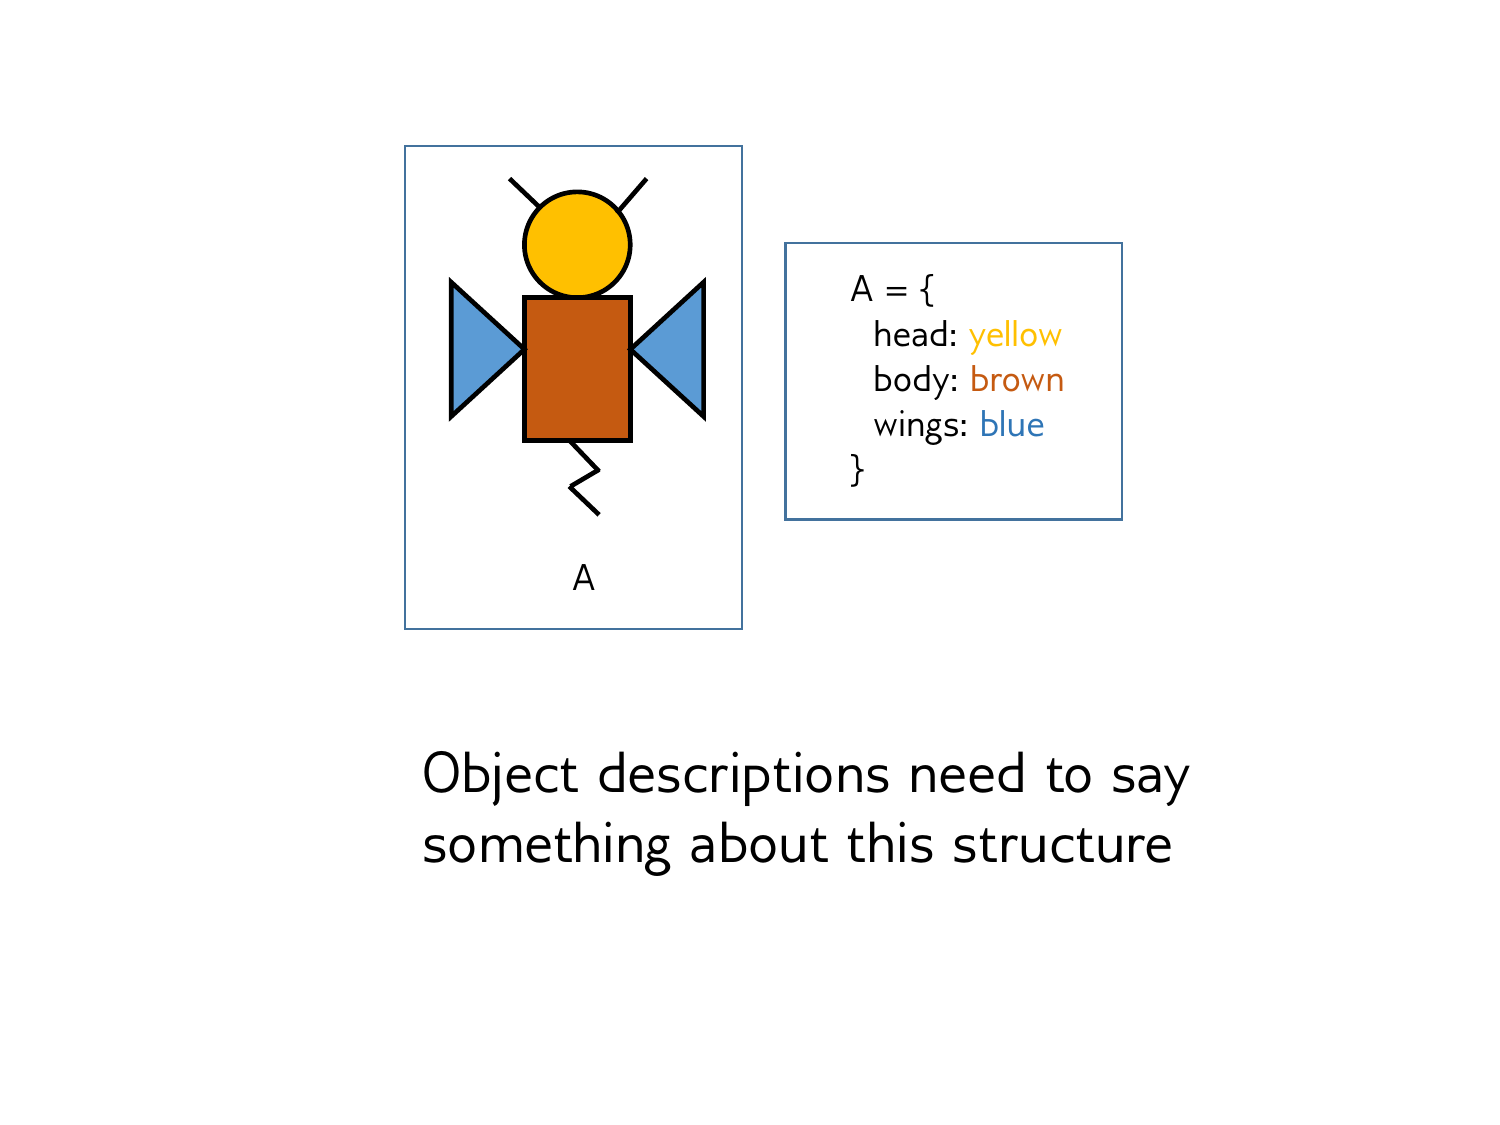

A = {
  head: yellow
  body: brown
  wings: blue
}
A
Object descriptions need to say something about this structure